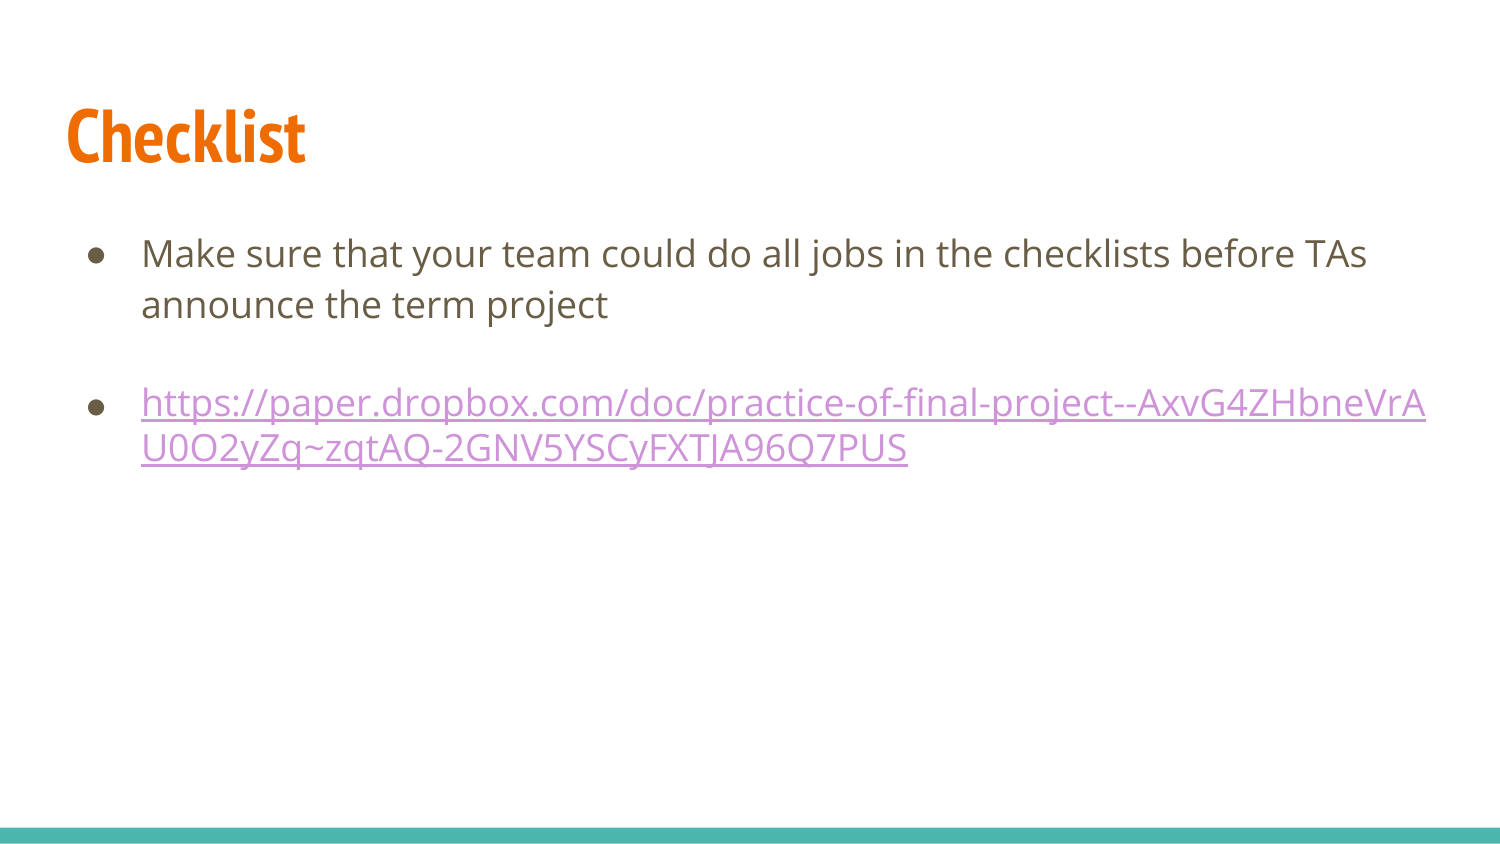

# Checklist
Make sure that your team could do all jobs in the checklists before TAs announce the term project
https://paper.dropbox.com/doc/practice-of-final-project--AxvG4ZHbneVrAU0O2yZq~zqtAQ-2GNV5YSCyFXTJA96Q7PUS